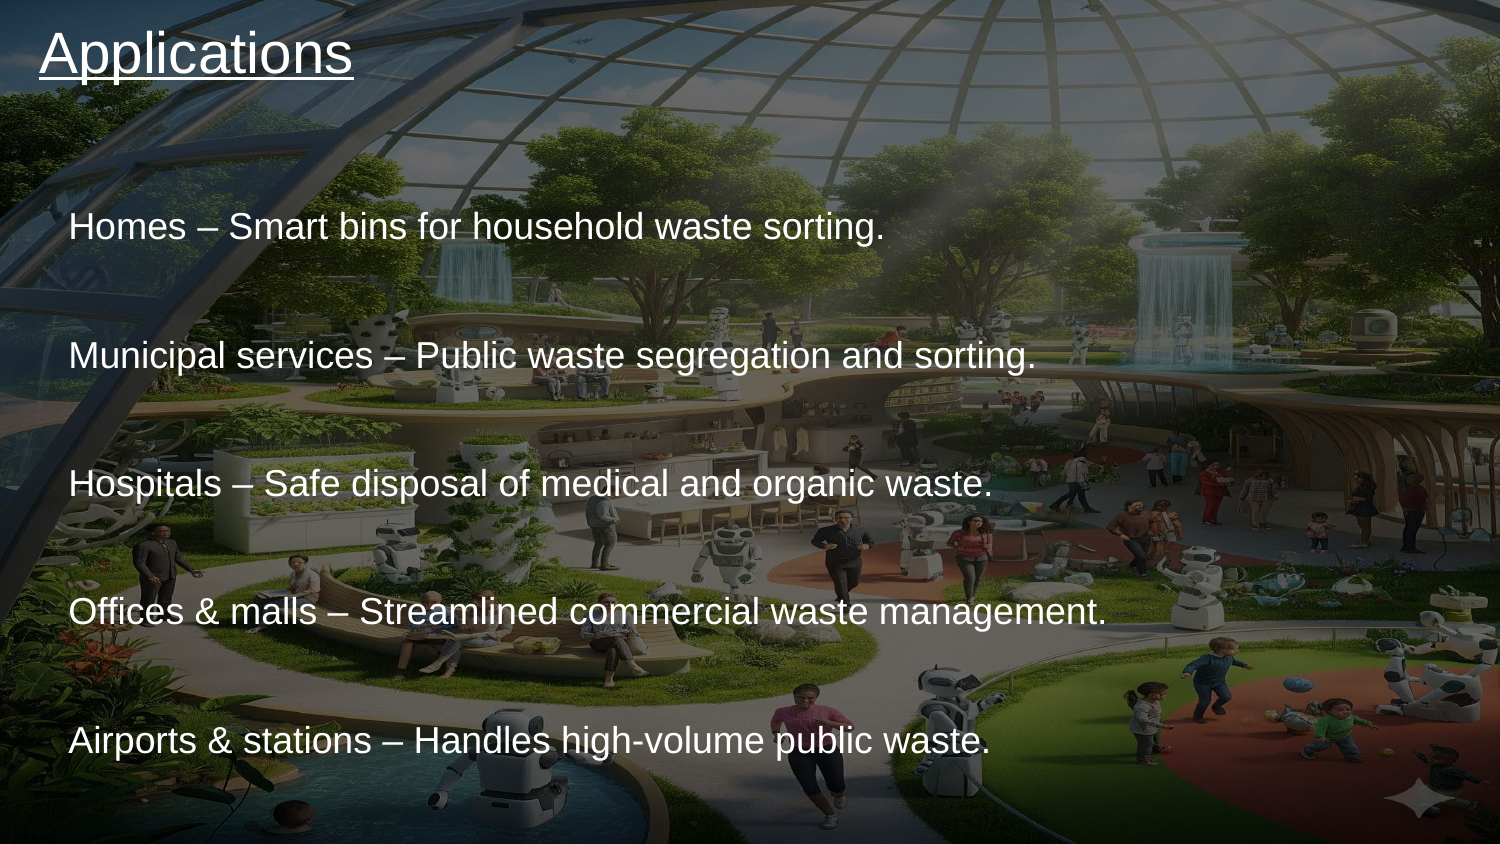

Applications

Homes – Smart bins for household waste sorting.
Municipal services – Public waste segregation and sorting.
Hospitals – Safe disposal of medical and organic waste.
Offices & malls – Streamlined commercial waste management.
Airports & stations – Handles high-volume public waste.